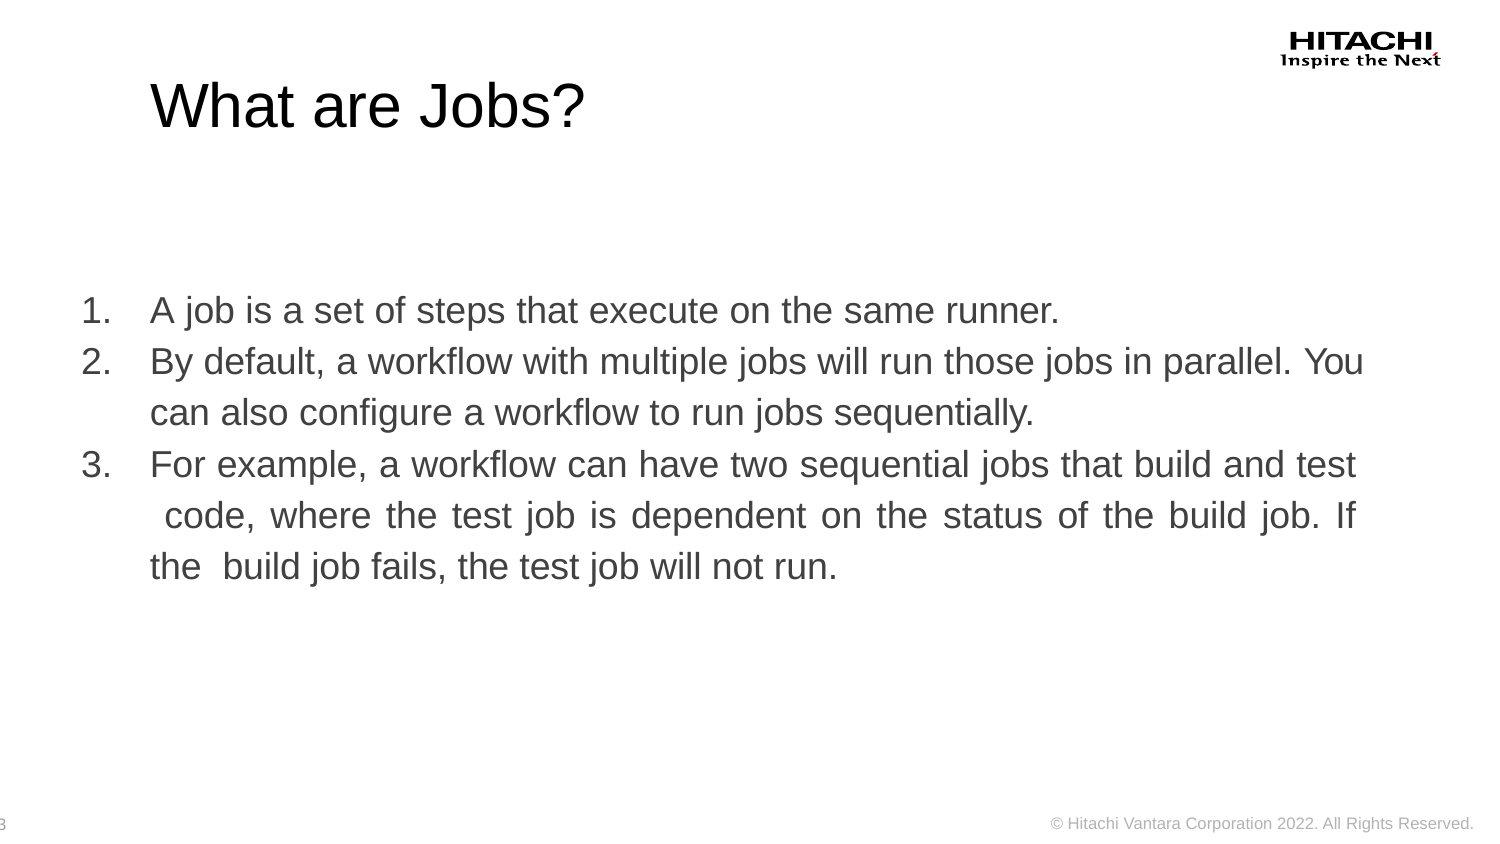

# What are Jobs?
A job is a set of steps that execute on the same runner.
By default, a workflow with multiple jobs will run those jobs in parallel. You  can also configure a workflow to run jobs sequentially.
For example, a workflow can have two sequential jobs that build and test  code, where the test job is dependent on the status of the build job. If the  build job fails, the test job will not run.